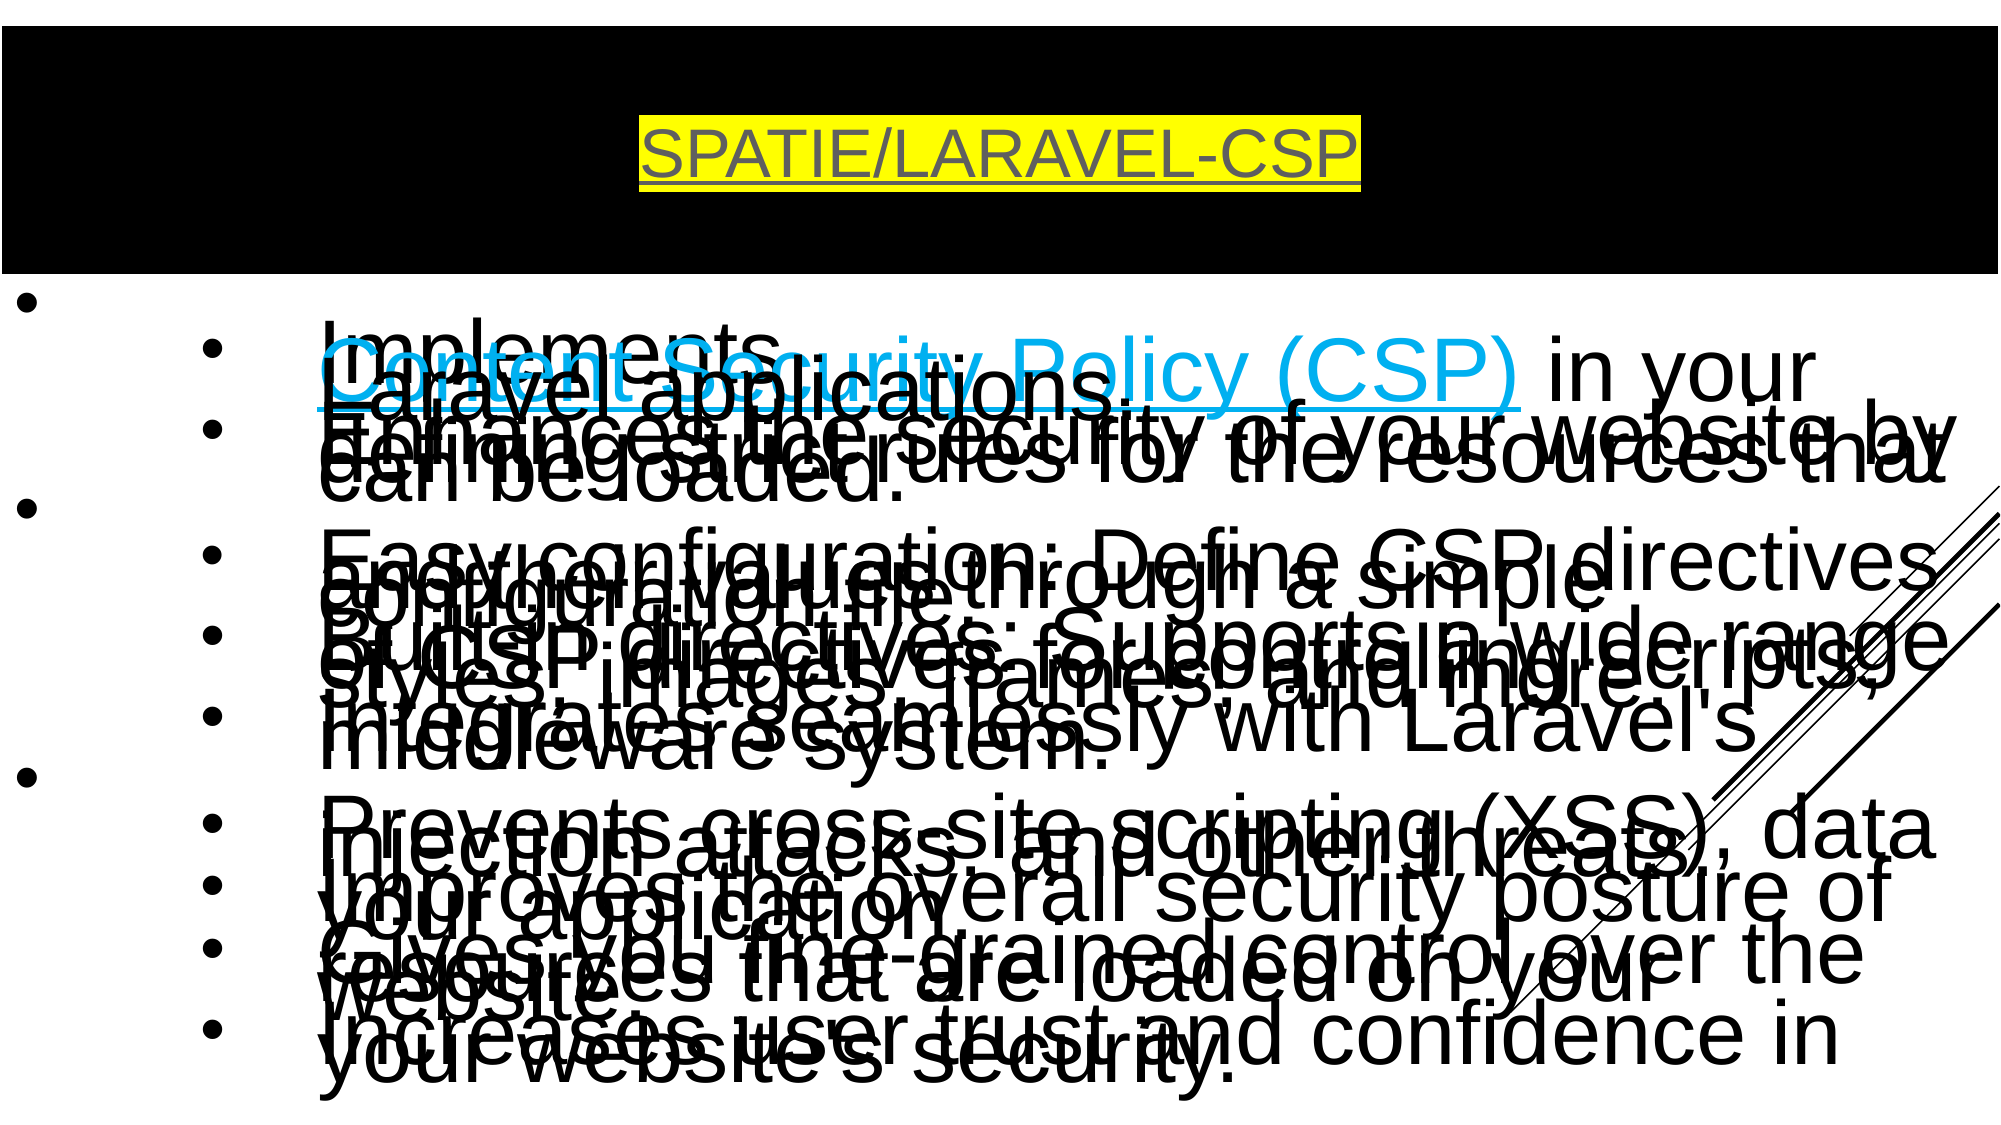

SPATIE/LARAVEL-CSP

Purpose:
Implements Content Security Policy (CSP) in your Laravel applications.
Enhances the security of your website by defining strict rules for the resources that can be loaded.
Features:
Easy configuration: Define CSP directives and their values through a simple configuration file.
Built-in directives: Supports a wide range of CSP directives for controlling scripts, styles, images, frames, and more.
Integrates seamlessly with Laravel's middleware system.
Benefits:
Prevents cross-site scripting (XSS), data injection attacks, and other threats.
Improves the overall security posture of your application.
Gives you fine-grained control over the resources that are loaded on your website.
Increases user trust and confidence in your website's security.